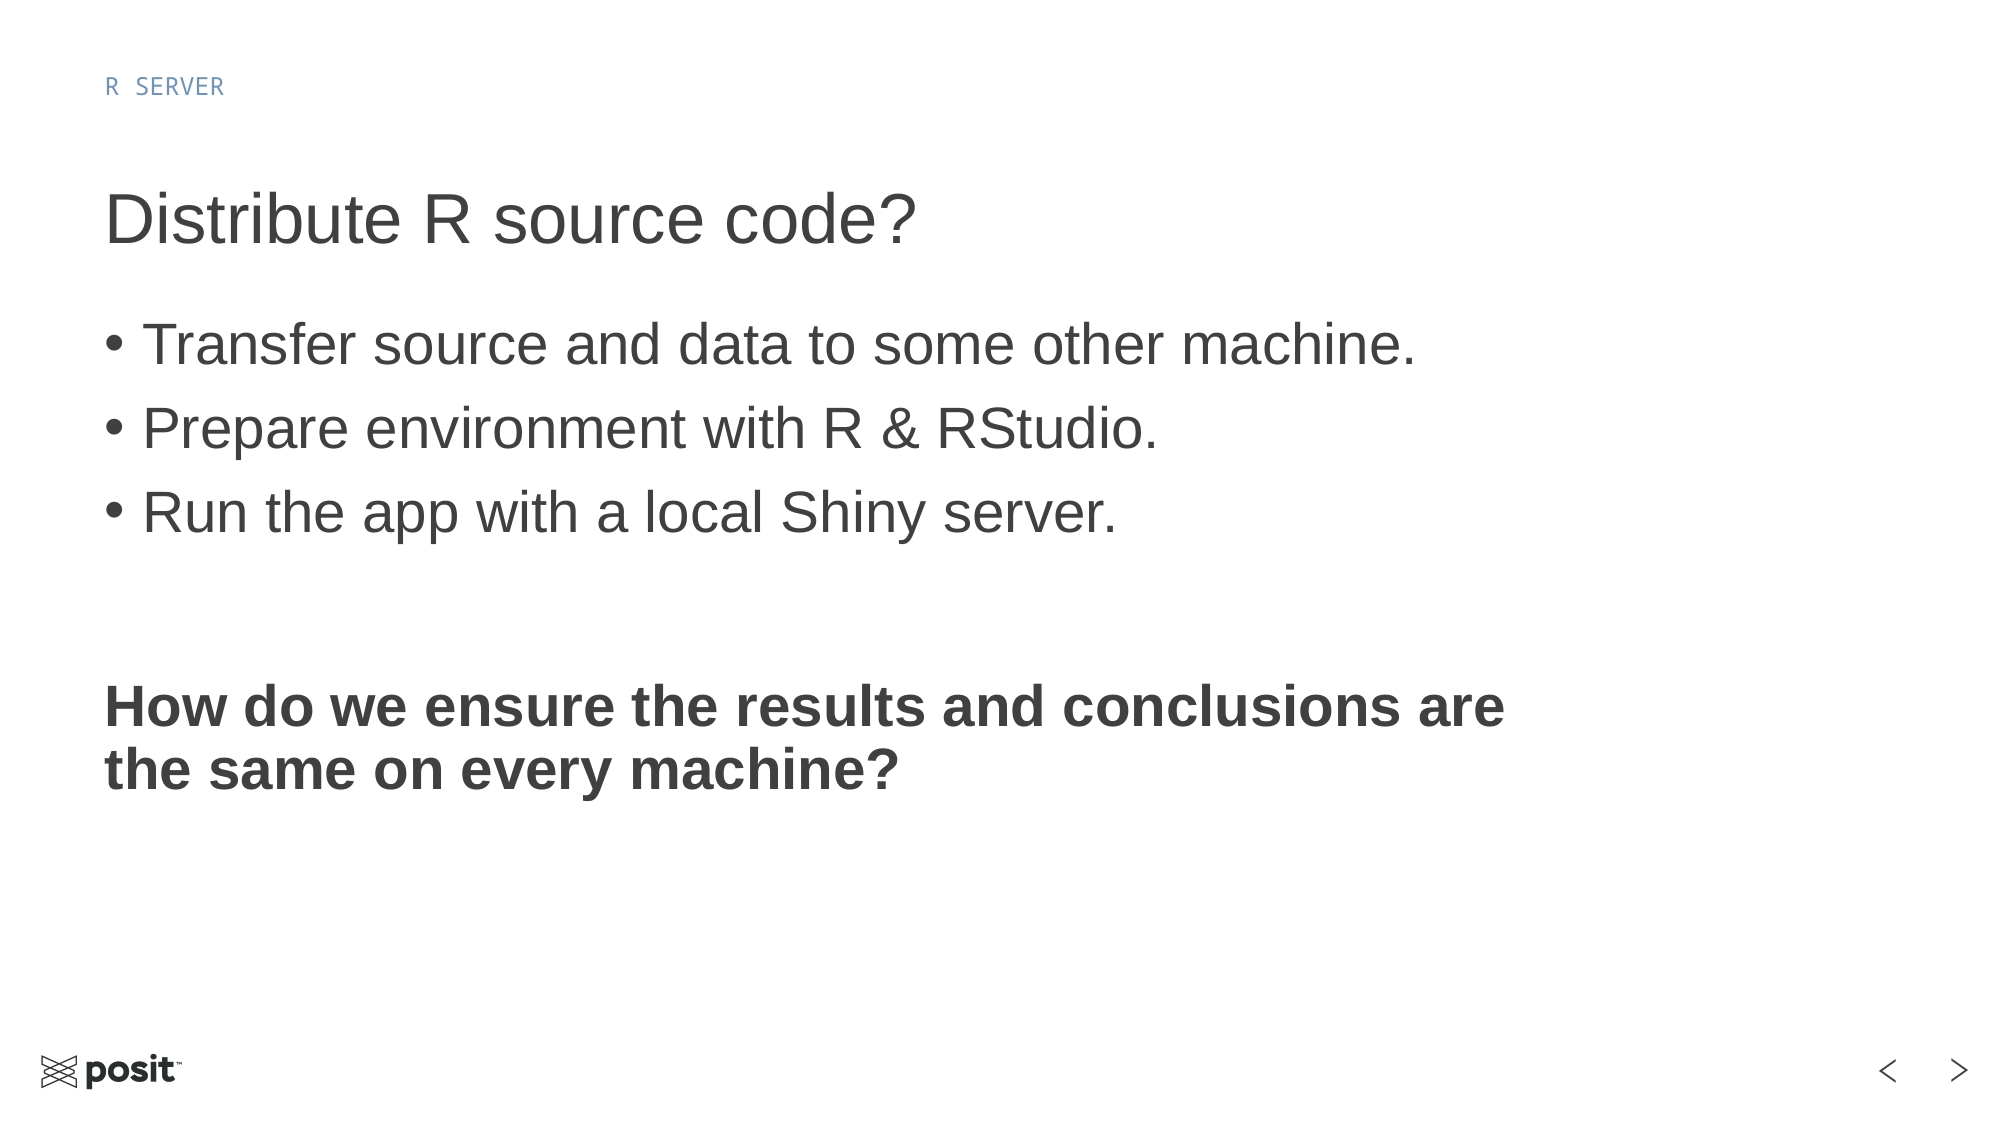

R SERVER
# Distribute R source code?
Transfer source and data to some other machine.
Prepare environment with R & RStudio.
Run the app with a local Shiny server.

How do we ensure the results and conclusions are the same on every machine?